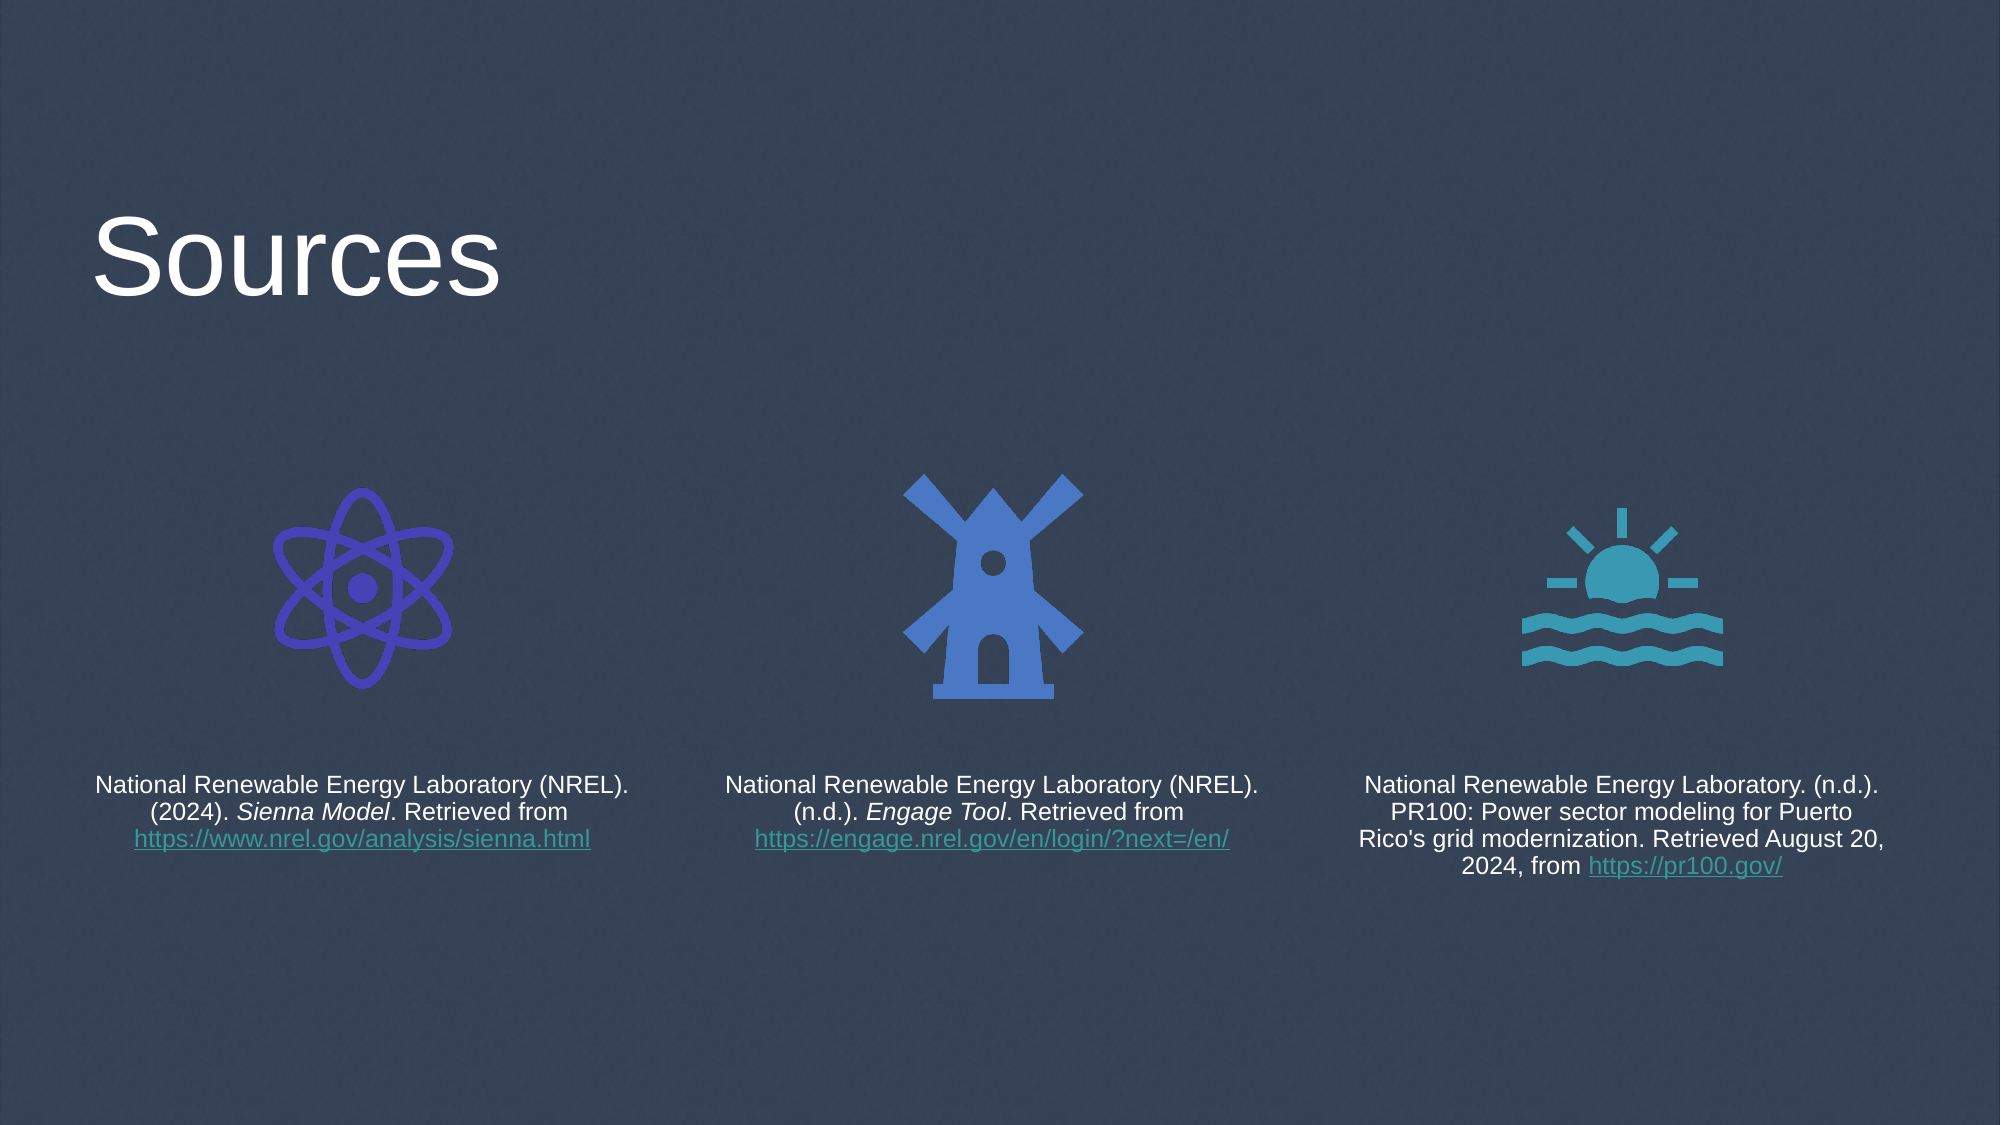

# Sources
National Renewable Energy Laboratory (NREL). (2024). Sienna Model. Retrieved from https://www.nrel.gov/analysis/sienna.html
National Renewable Energy Laboratory (NREL). (n.d.). Engage Tool. Retrieved from https://engage.nrel.gov/en/login/?next=/en/
National Renewable Energy Laboratory. (n.d.). PR100: Power sector modeling for Puerto Rico's grid modernization. Retrieved August 20, 2024, from https://pr100.gov/